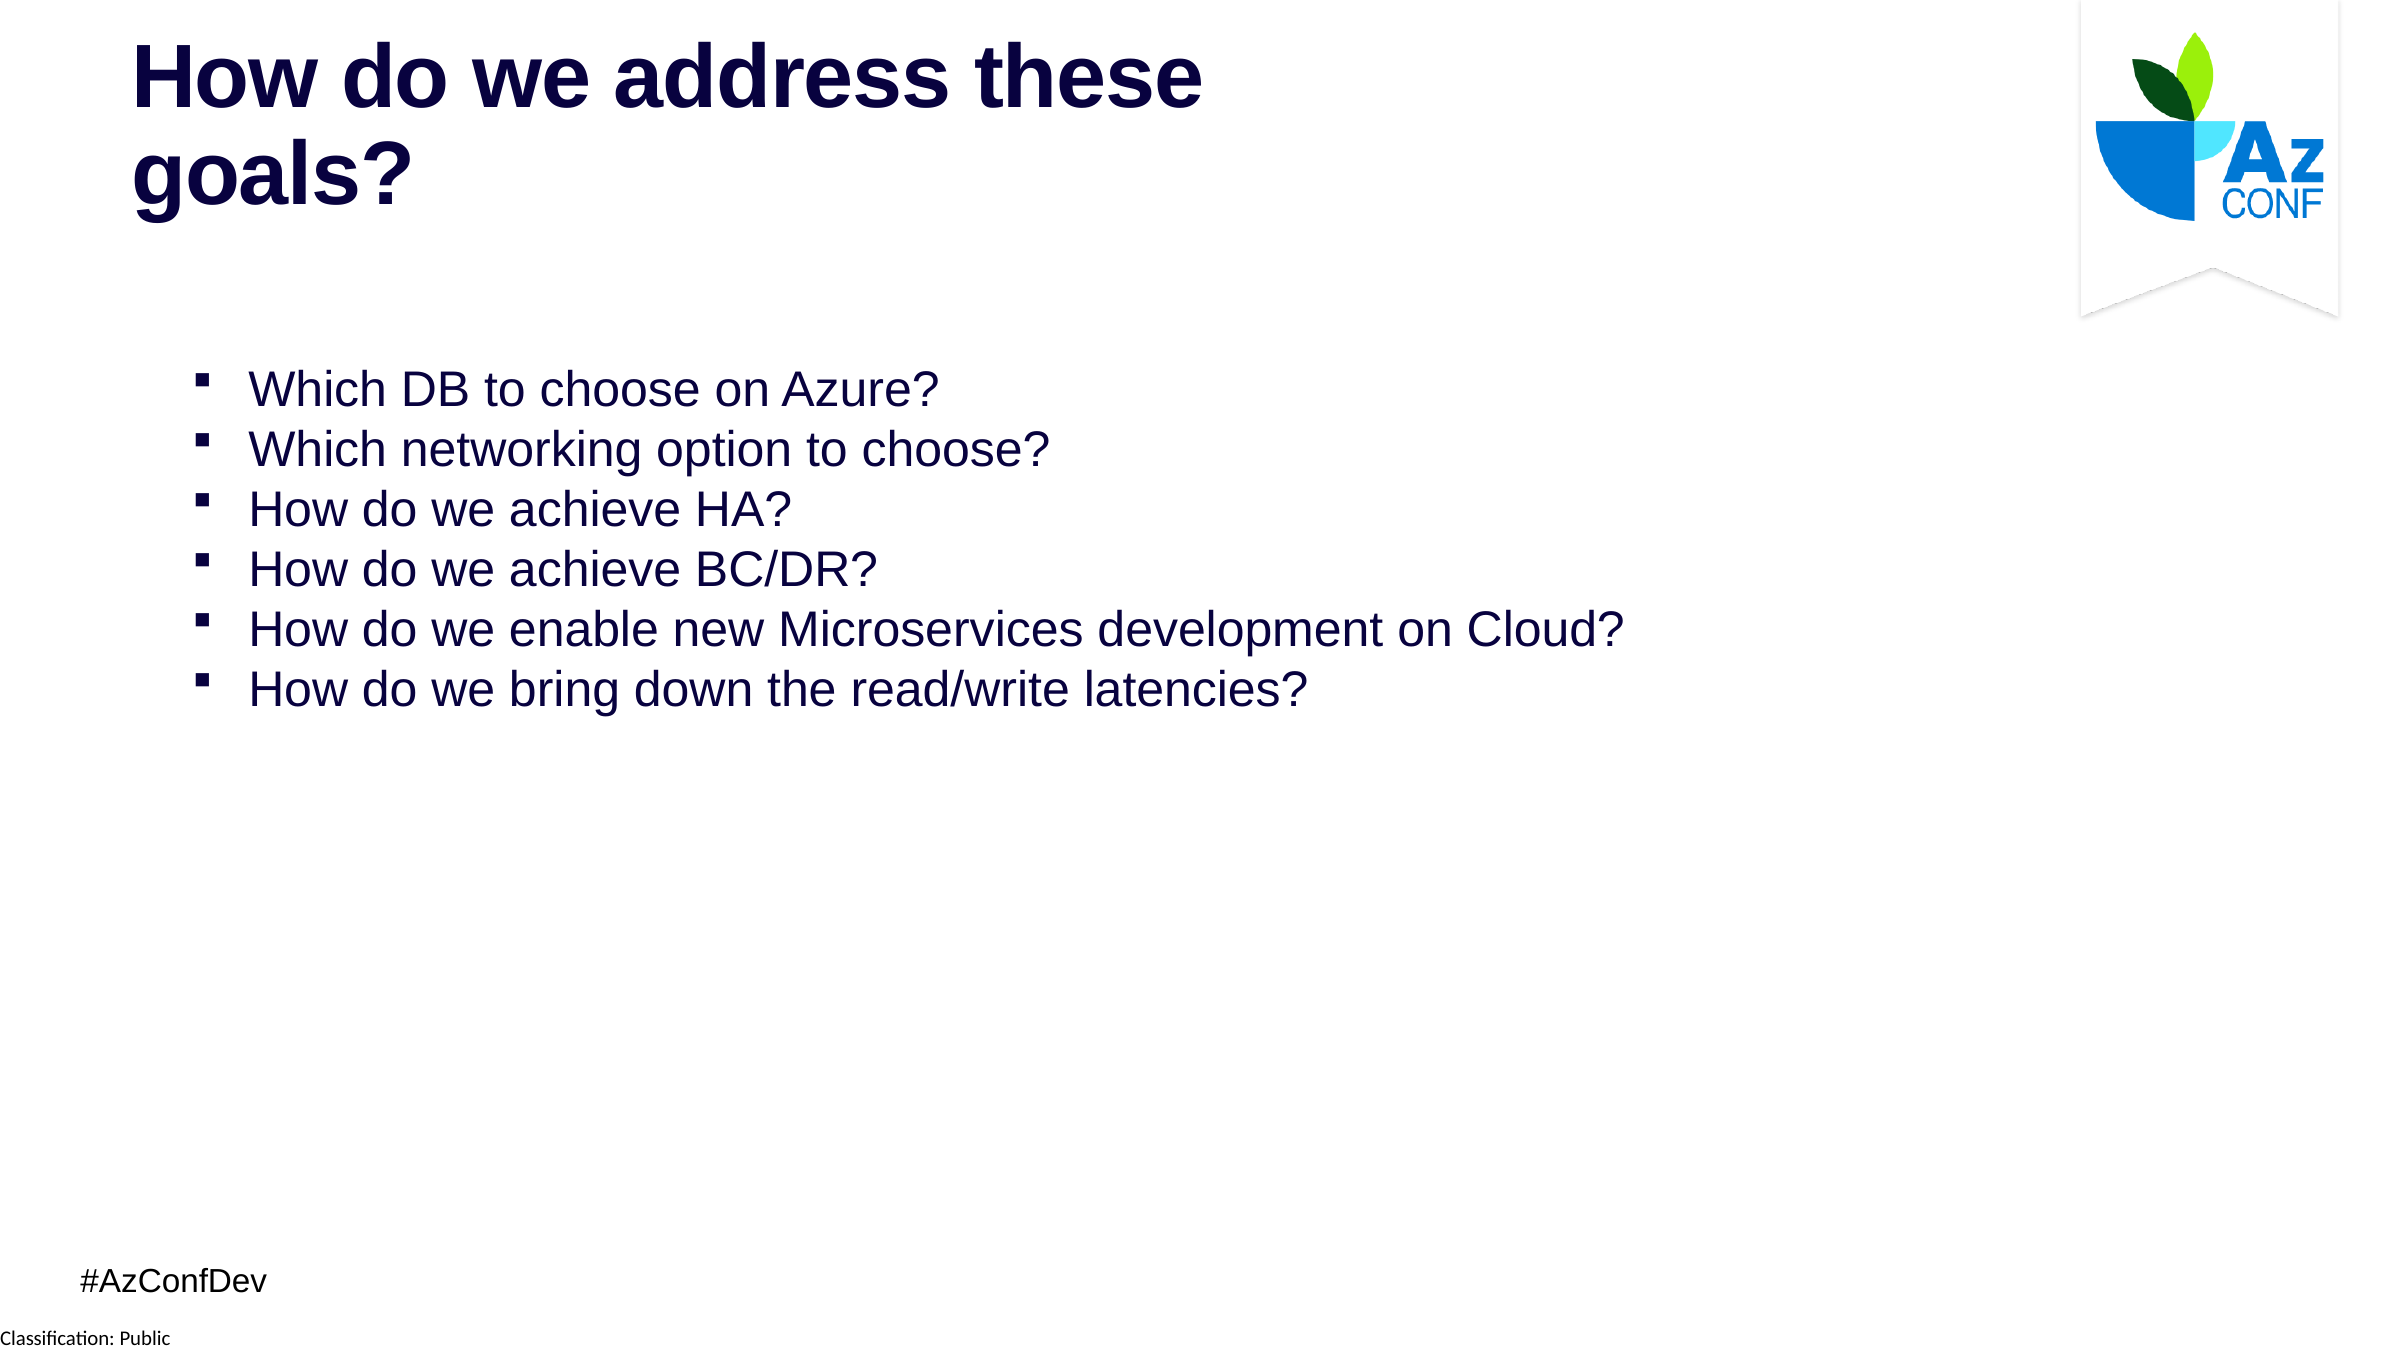

# How do we address these goals?
Which DB to choose on Azure?
Which networking option to choose?
How do we achieve HA?
How do we achieve BC/DR?
How do we enable new Microservices development on Cloud?
How do we bring down the read/write latencies?